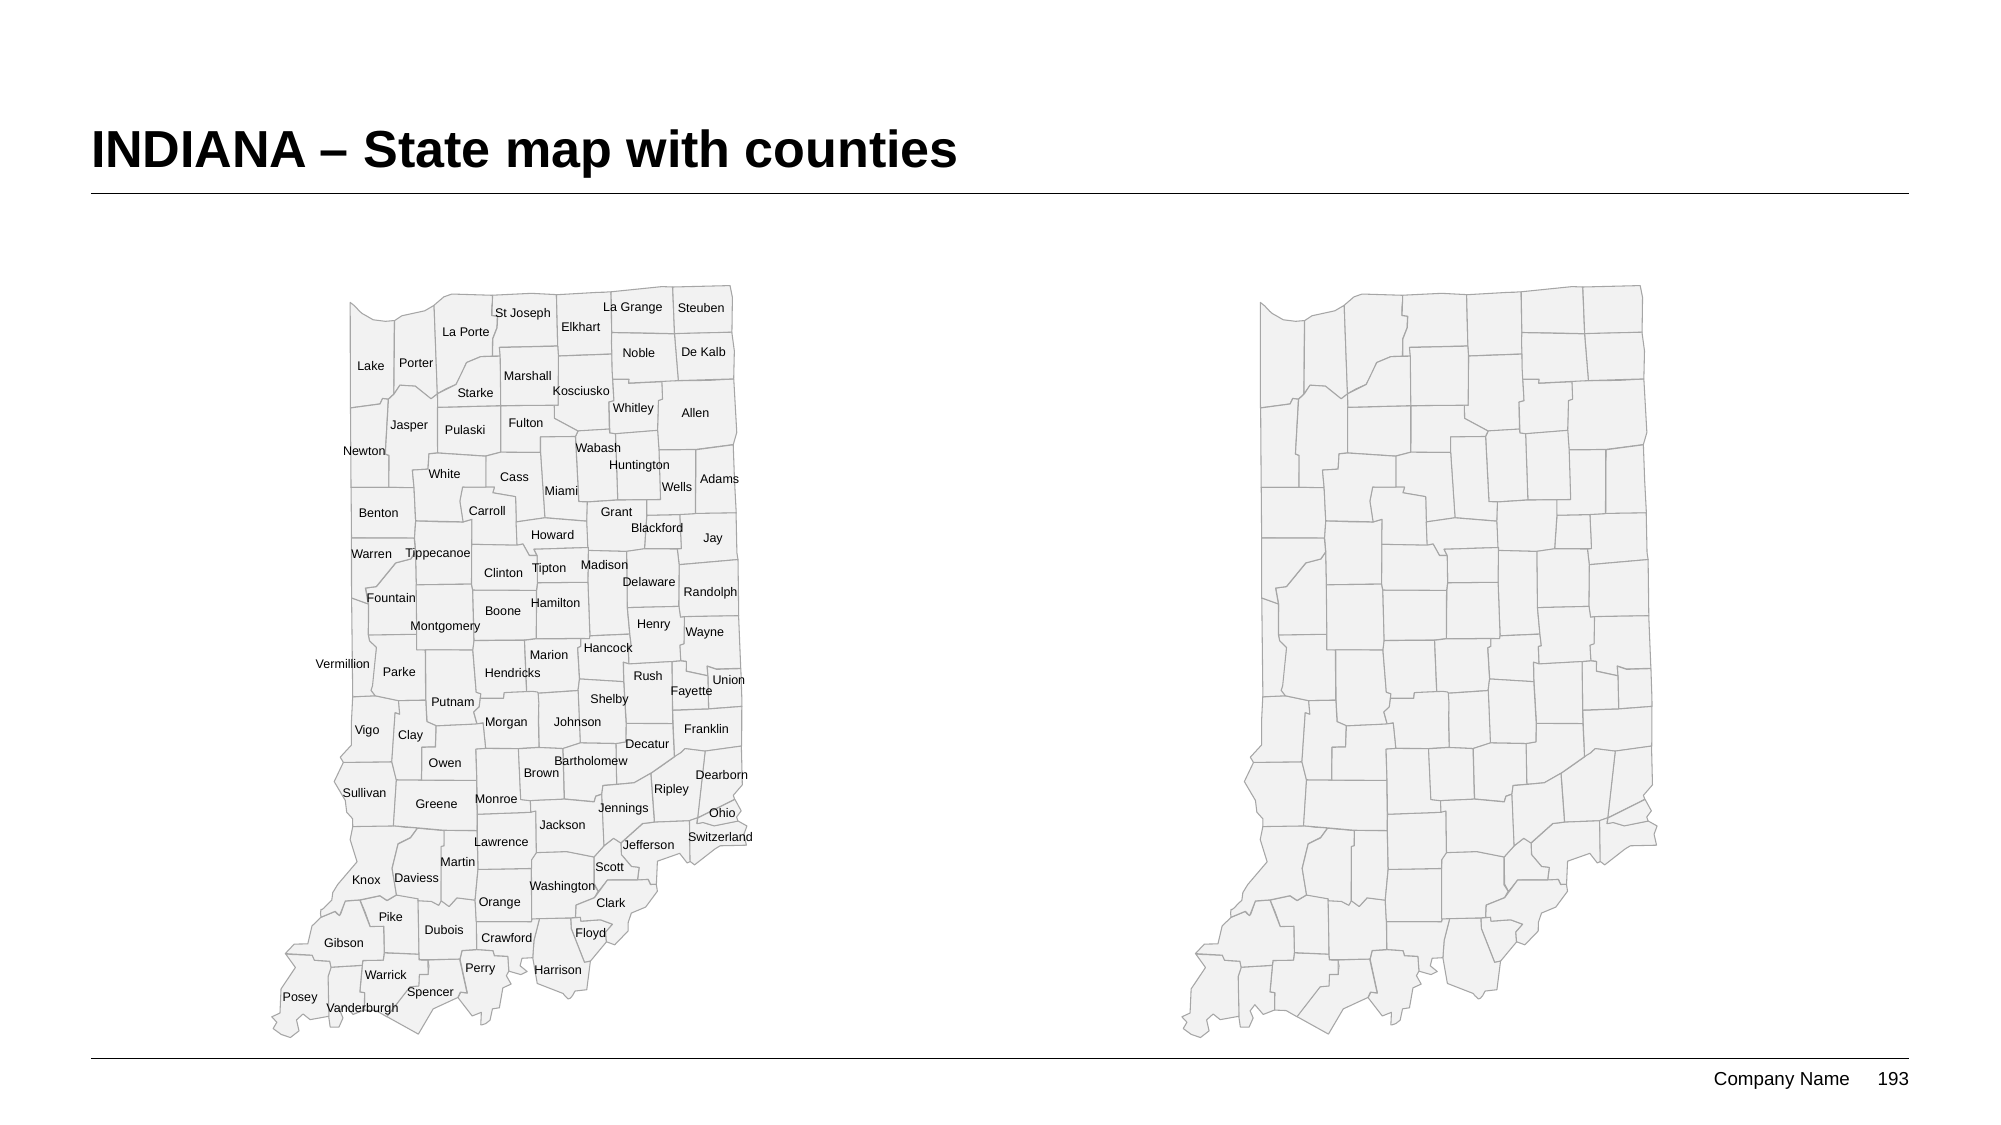

# INDIANA – State map with counties

La Grange
Steuben
St Joseph
Elkhart
La Porte
De Kalb
Noble
Porter
Lake
Marshall
Kosciusko
Starke
Whitley
Allen
Fulton
Jasper
Pulaski
Wabash
Newton
Huntington
White
Cass
Adams
Wells
Miami
Carroll
Grant
Benton
Blackford
Howard
Jay
Tippecanoe
Warren
Madison
Tipton
Clinton
Delaware
Randolph
Fountain
Hamilton
Boone
Henry
Montgomery
Wayne
Hancock
Marion
Vermillion
Parke
Hendricks
Rush
Union
Fayette
Shelby
Putnam
Morgan
Johnson
Franklin
Vigo
Clay
Decatur
Bartholomew
Owen
Brown
Dearborn
Ripley
Sullivan
Monroe
Greene
Jennings
Ohio
Jackson
Switzerland
Lawrence
Jefferson
Martin
Scott
Daviess
Knox
Washington
Orange
Clark
Pike
Dubois
Floyd
Crawford
Gibson
Perry
Harrison
Warrick
Spencer
Posey
Vanderburgh